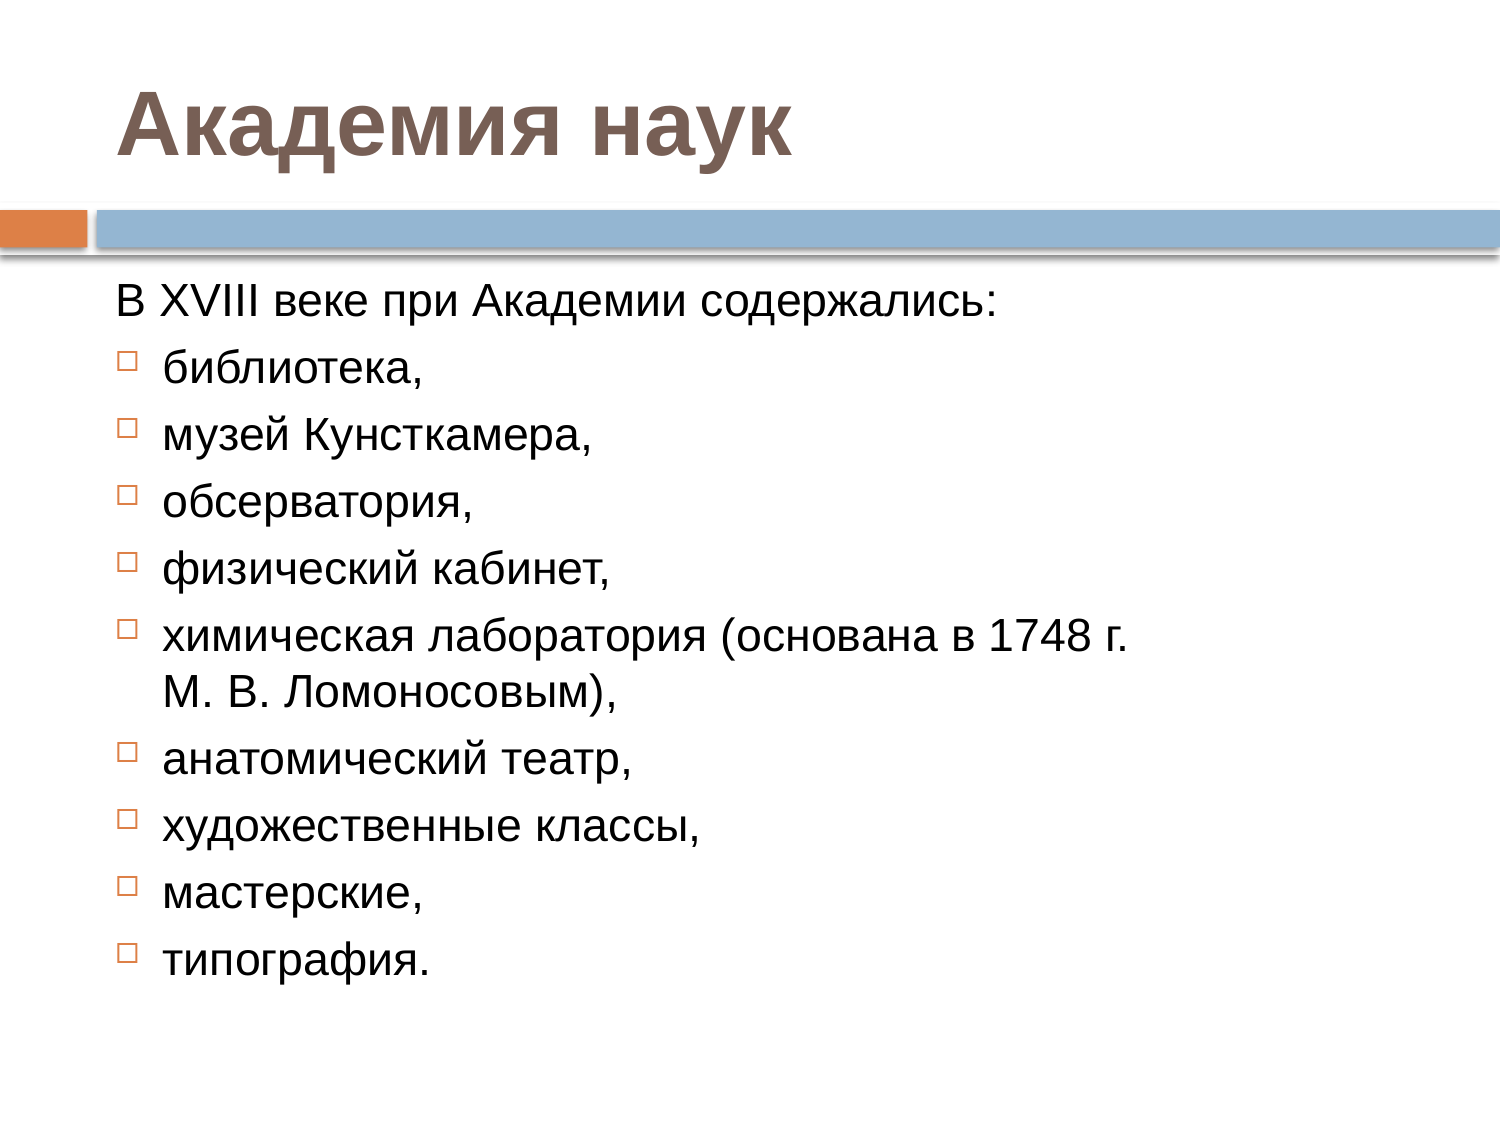

# Академия наук
В XVIII веке при Академии содержались:
библиотека,
музей Кунсткамера,
обсерватория,
физический кабинет,
химическая лаборатория (основана в 1748 г. М. В. Ломоносовым),
анатомический театр,
художественные классы,
мастерские,
типография.